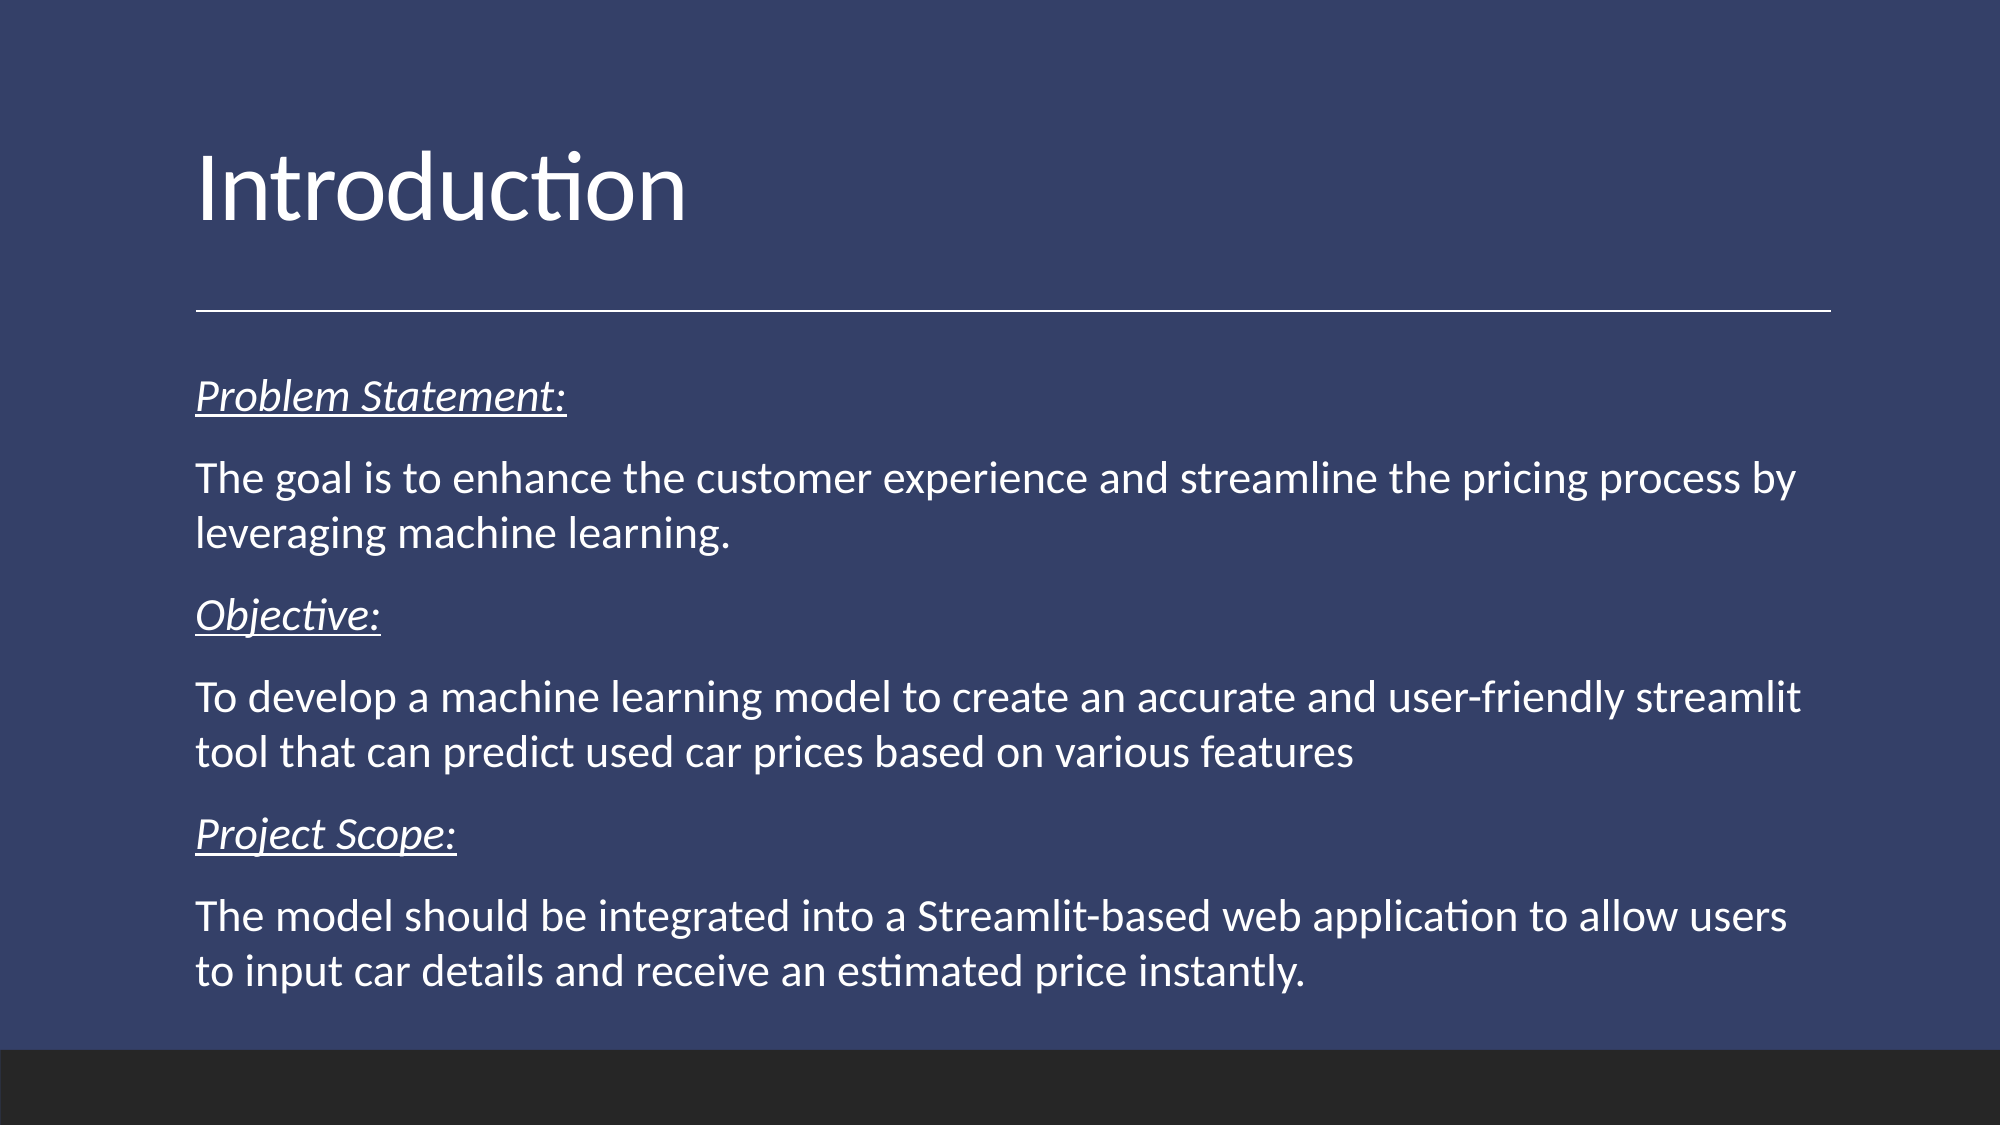

# Introduction
Problem Statement:
The goal is to enhance the customer experience and streamline the pricing process by leveraging machine learning.
Objective:
To develop a machine learning model to create an accurate and user-friendly streamlit tool that can predict used car prices based on various features
Project Scope:
The model should be integrated into a Streamlit-based web application to allow users to input car details and receive an estimated price instantly.